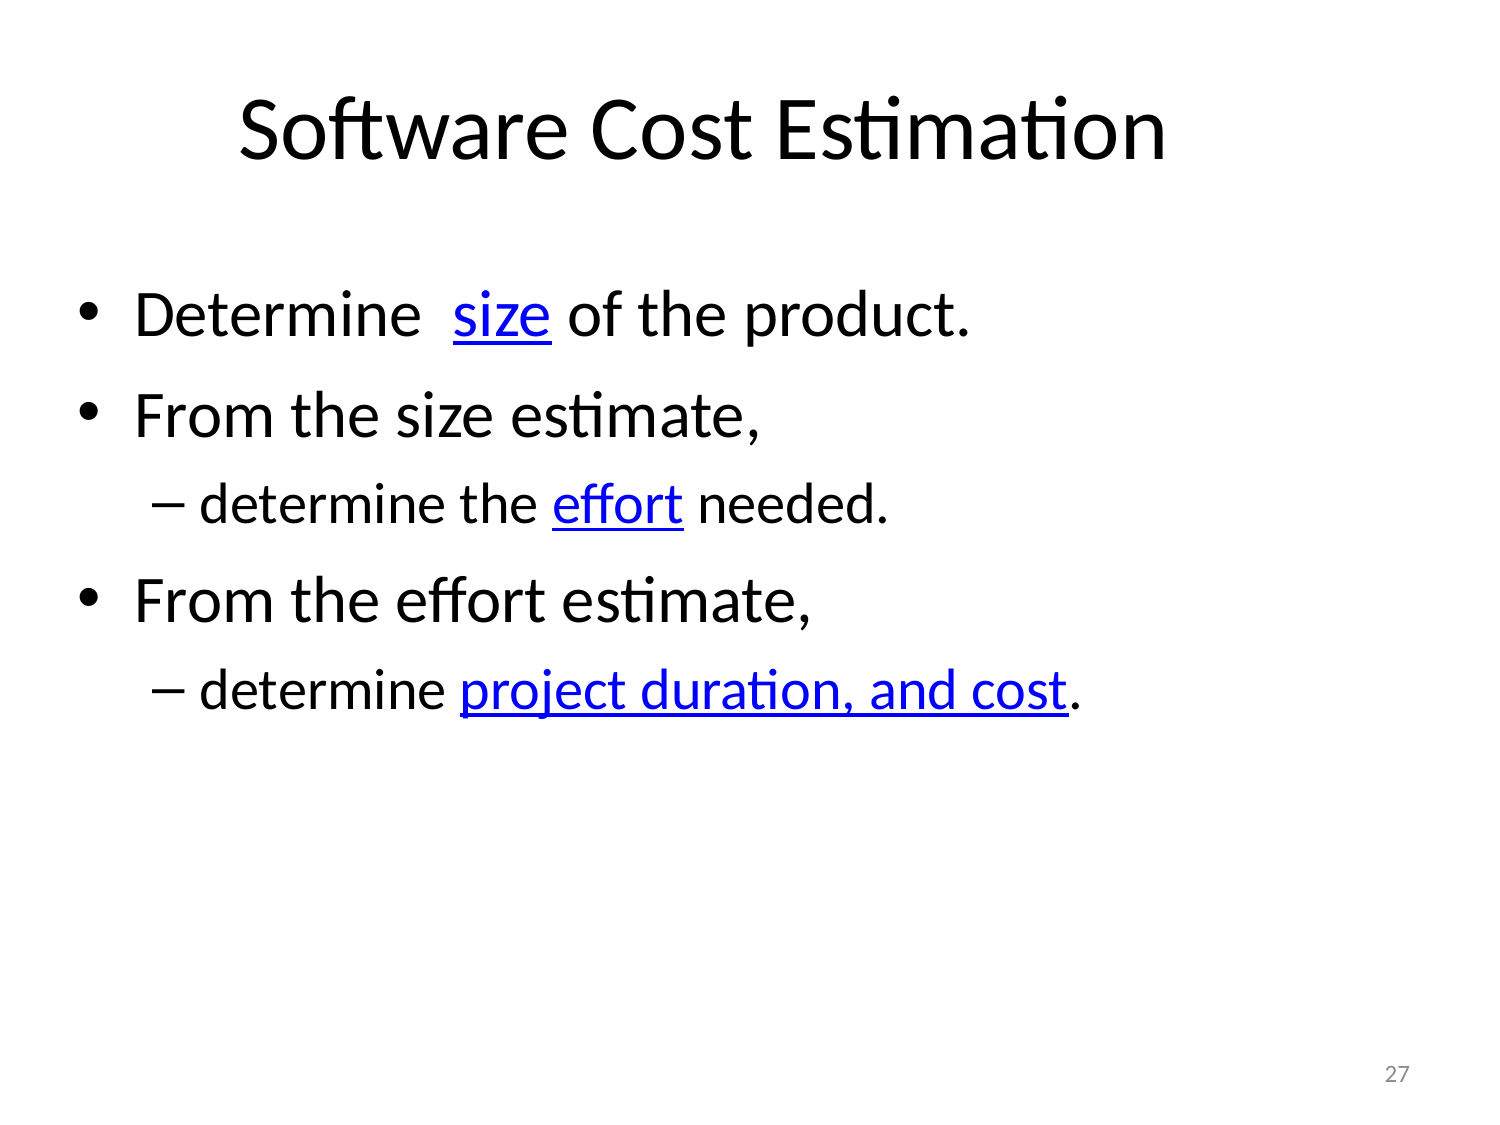

# Software Cost Estimation
Determine  size of the product.
From the size estimate,
determine the effort needed.
From the effort estimate,
determine project duration, and cost.
27